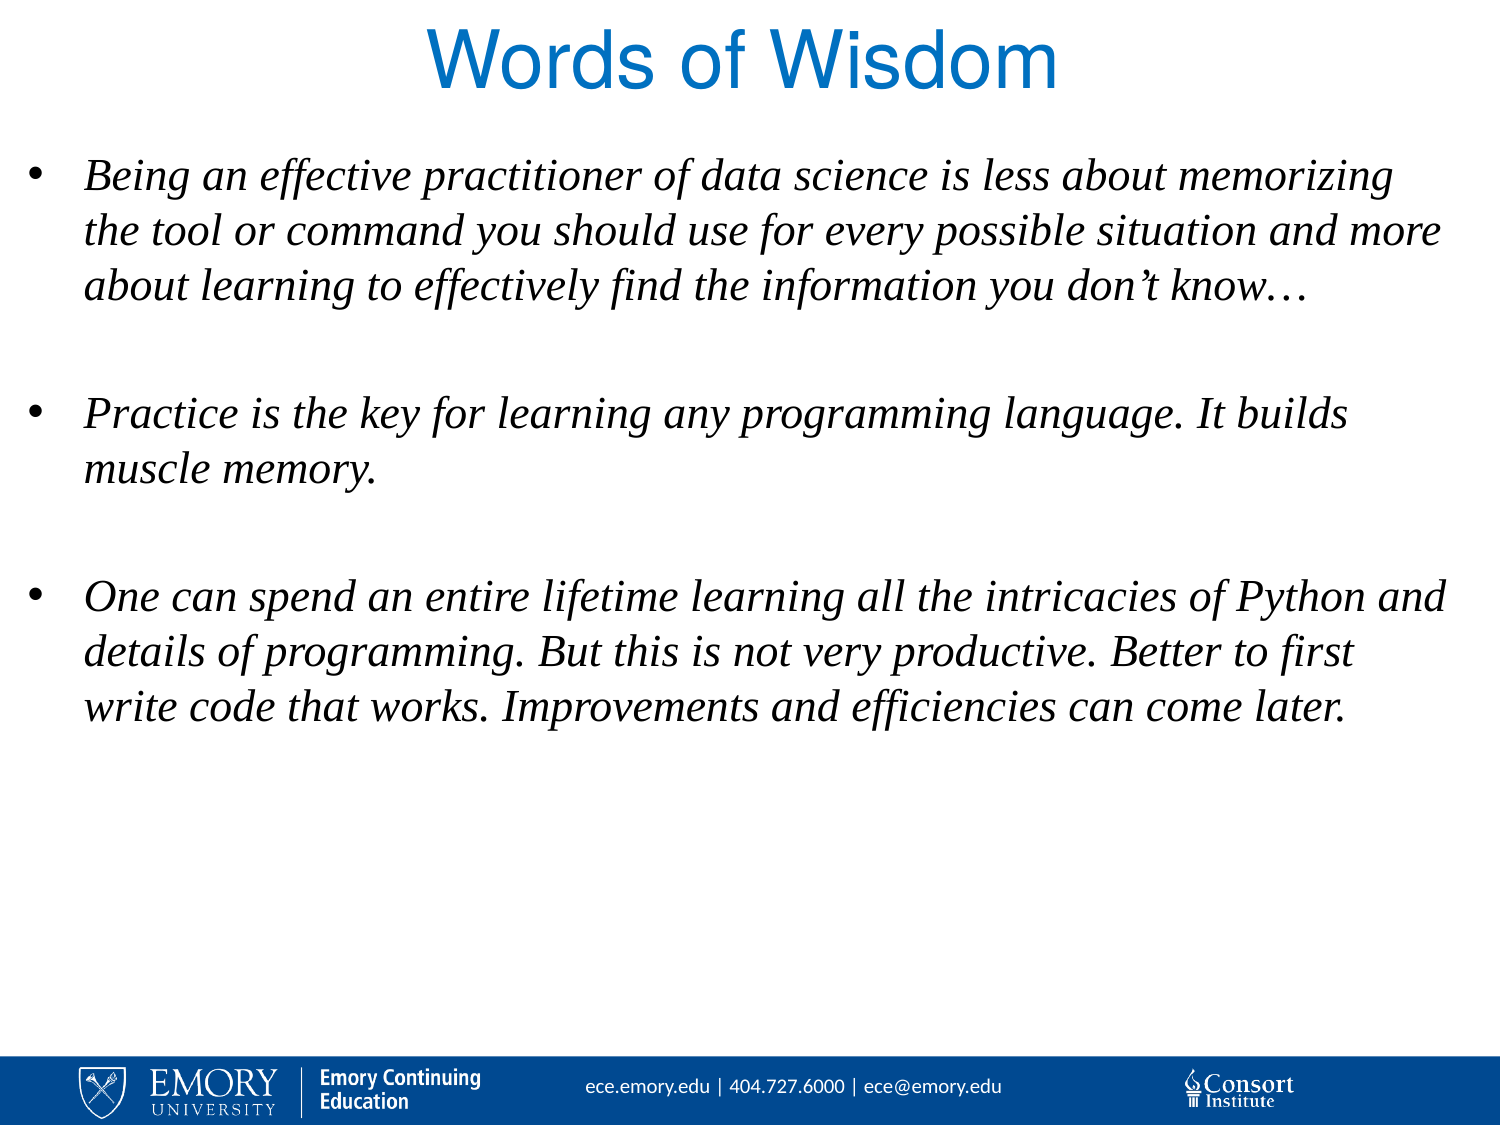

# Words of Wisdom
Being an effective practitioner of data science is less about memorizing the tool or command you should use for every possible situation and more about learning to effectively find the information you don’t know…

Practice is the key for learning any programming language. It builds muscle memory.

One can spend an entire lifetime learning all the intricacies of Python and details of programming. But this is not very productive. Better to first write code that works. Improvements and efficiencies can come later.